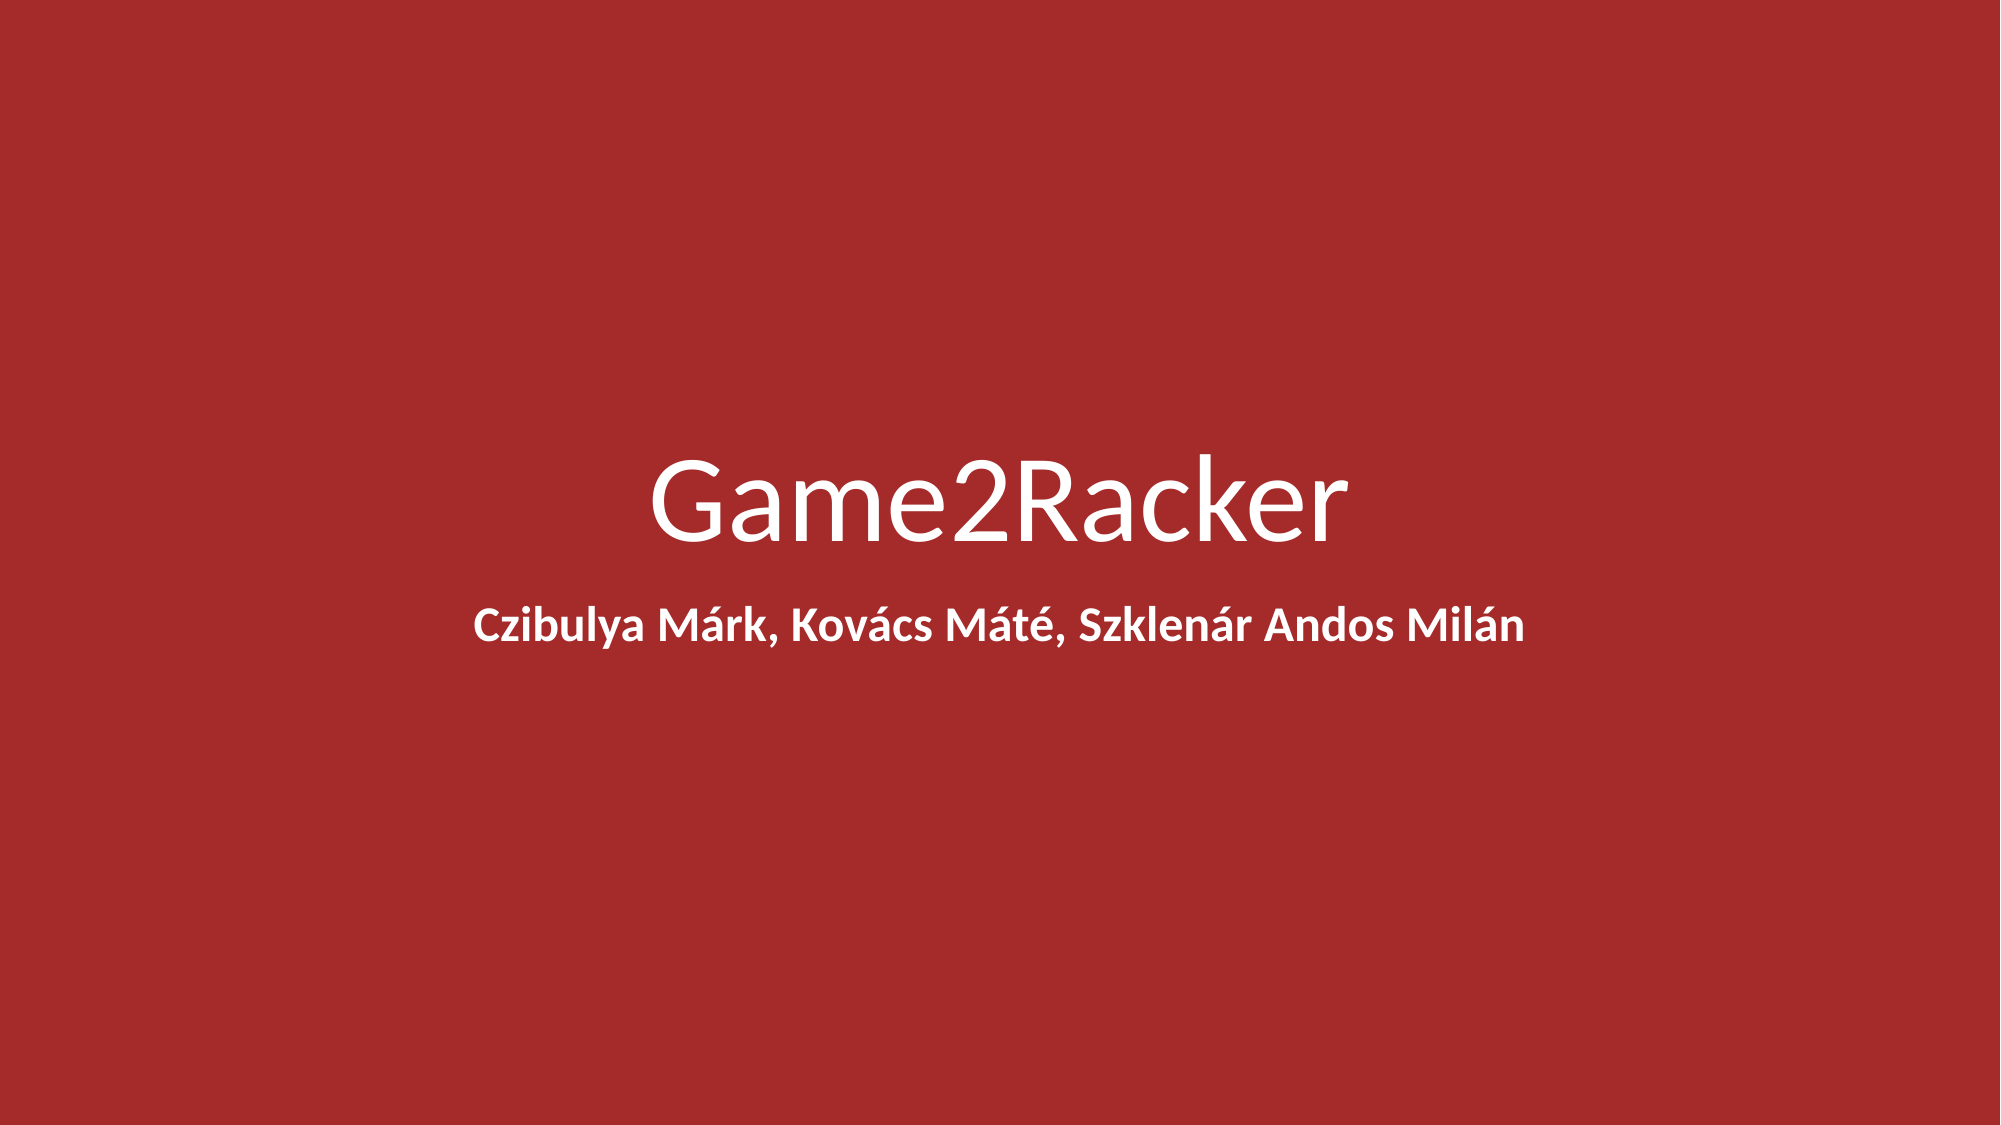

# Game2Racker
Czibulya Márk, Kovács Máté, Szklenár Andos Milán